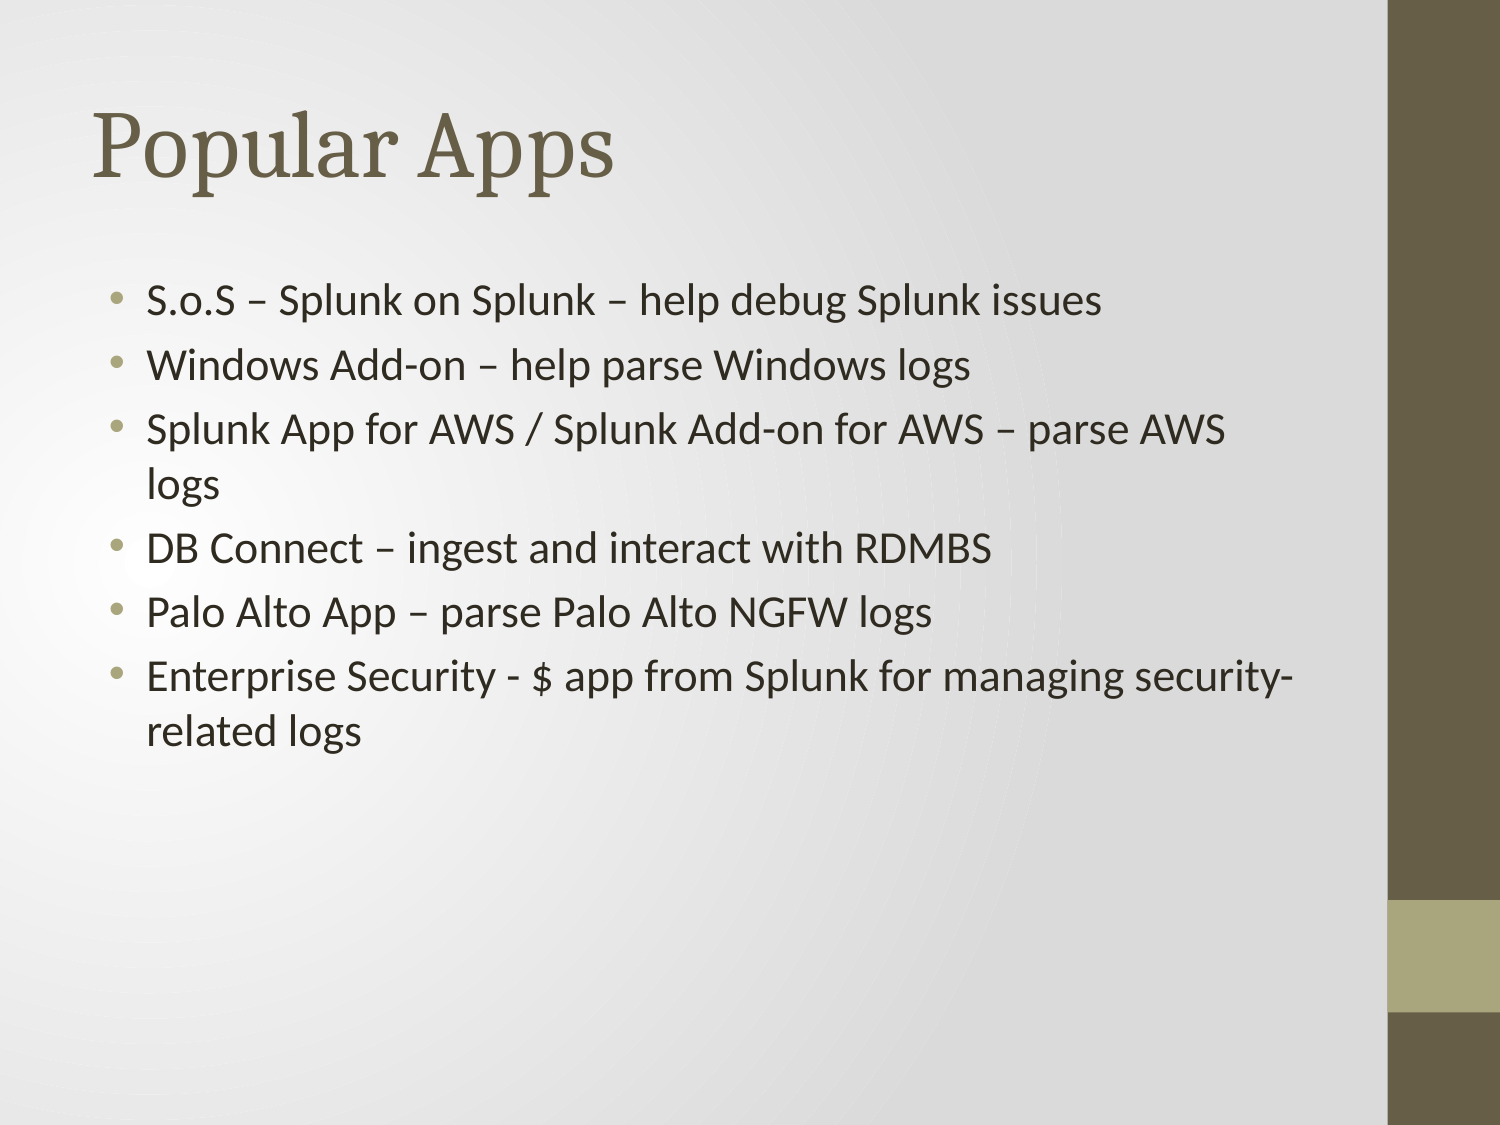

# Popular Apps
S.o.S – Splunk on Splunk – help debug Splunk issues
Windows Add-on – help parse Windows logs
Splunk App for AWS / Splunk Add-on for AWS – parse AWS logs
DB Connect – ingest and interact with RDMBS
Palo Alto App – parse Palo Alto NGFW logs
Enterprise Security - $ app from Splunk for managing security-related logs